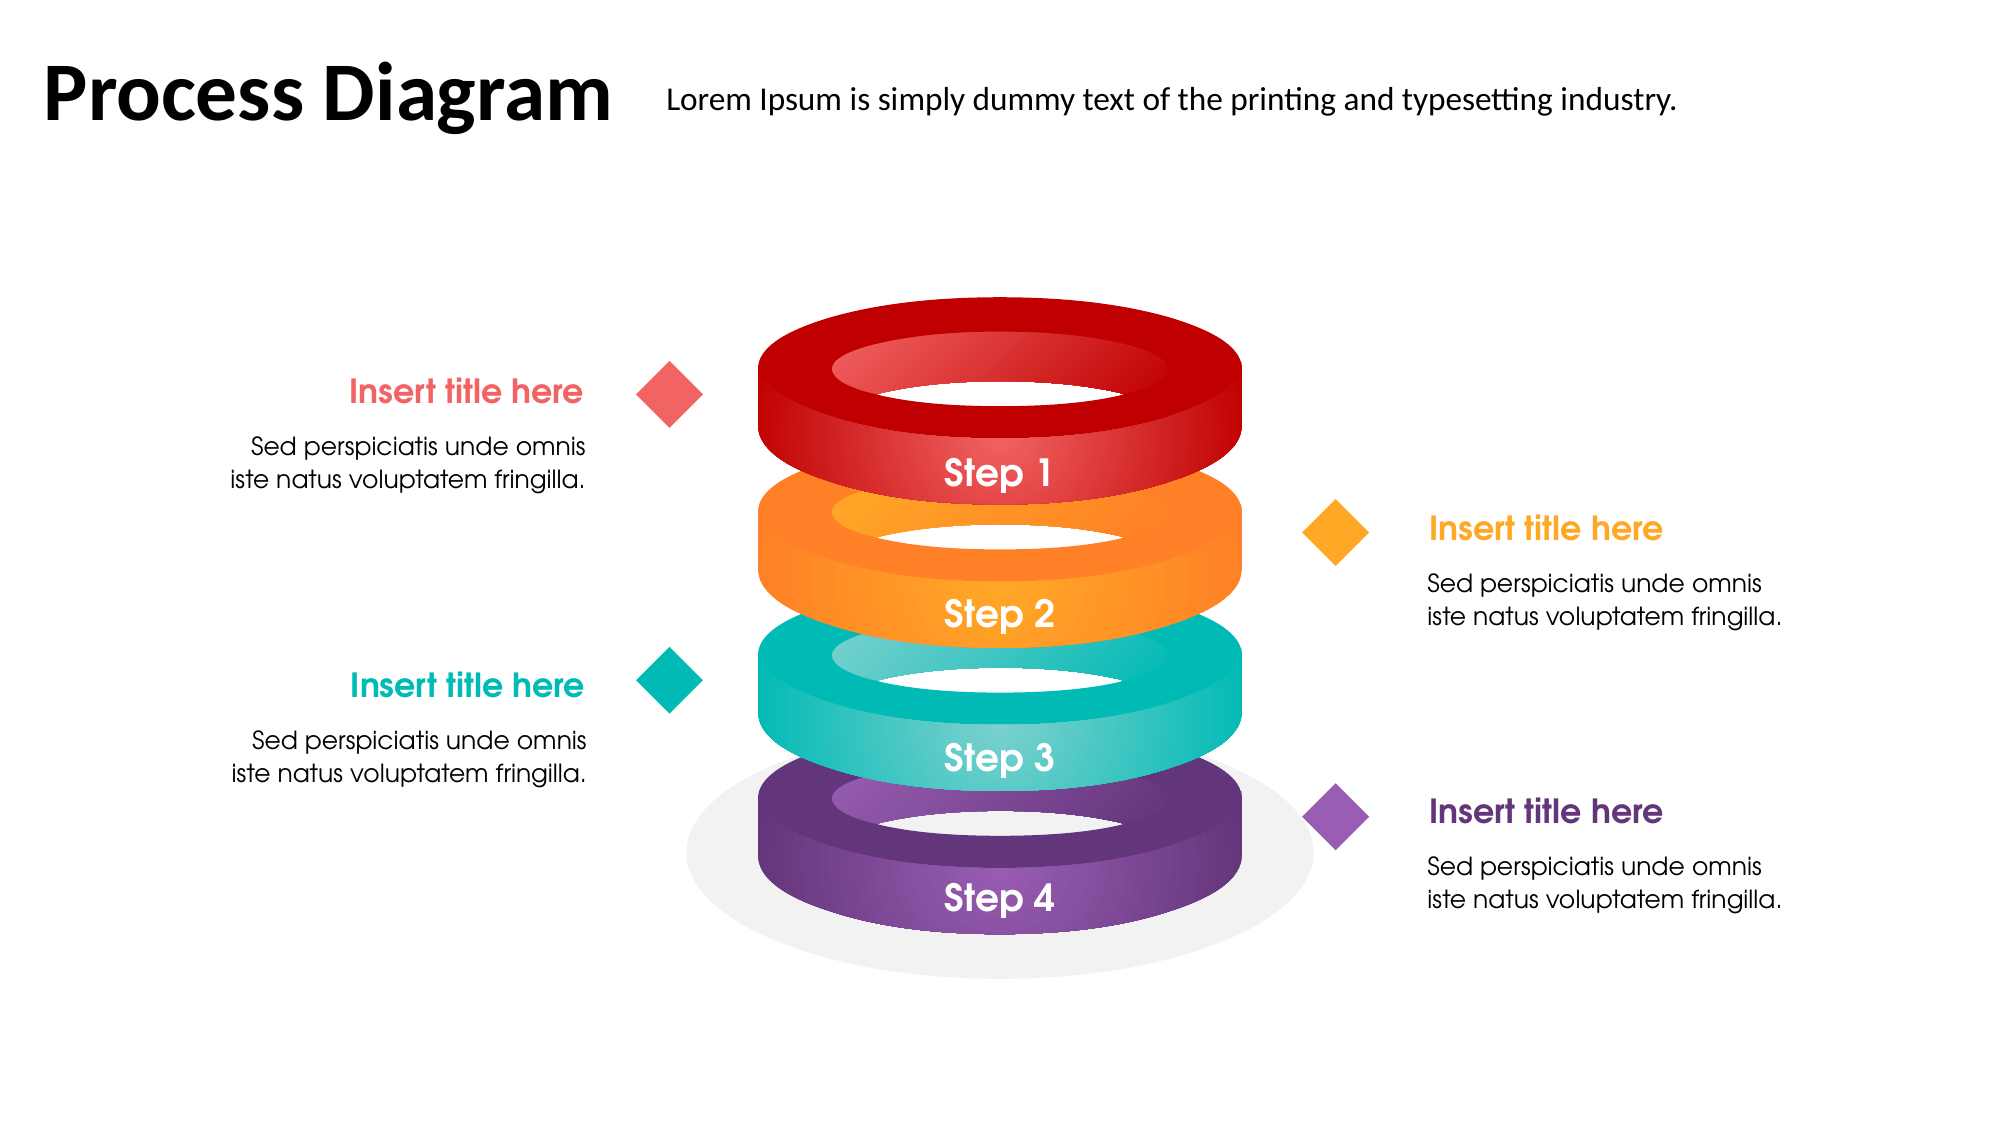

Process Diagram
Lorem Ipsum is simply dummy text of the printing and typesetting industry.

Insert title here
Sed perspiciatis unde omnis iste natus voluptatem fringilla.

Step 1

Insert title here
Sed perspiciatis unde omnis iste natus voluptatem fringilla.
Step 2

Insert title here
Sed perspiciatis unde omnis iste natus voluptatem fringilla.

Step 3

Insert title here
Sed perspiciatis unde omnis iste natus voluptatem fringilla.
Step 4